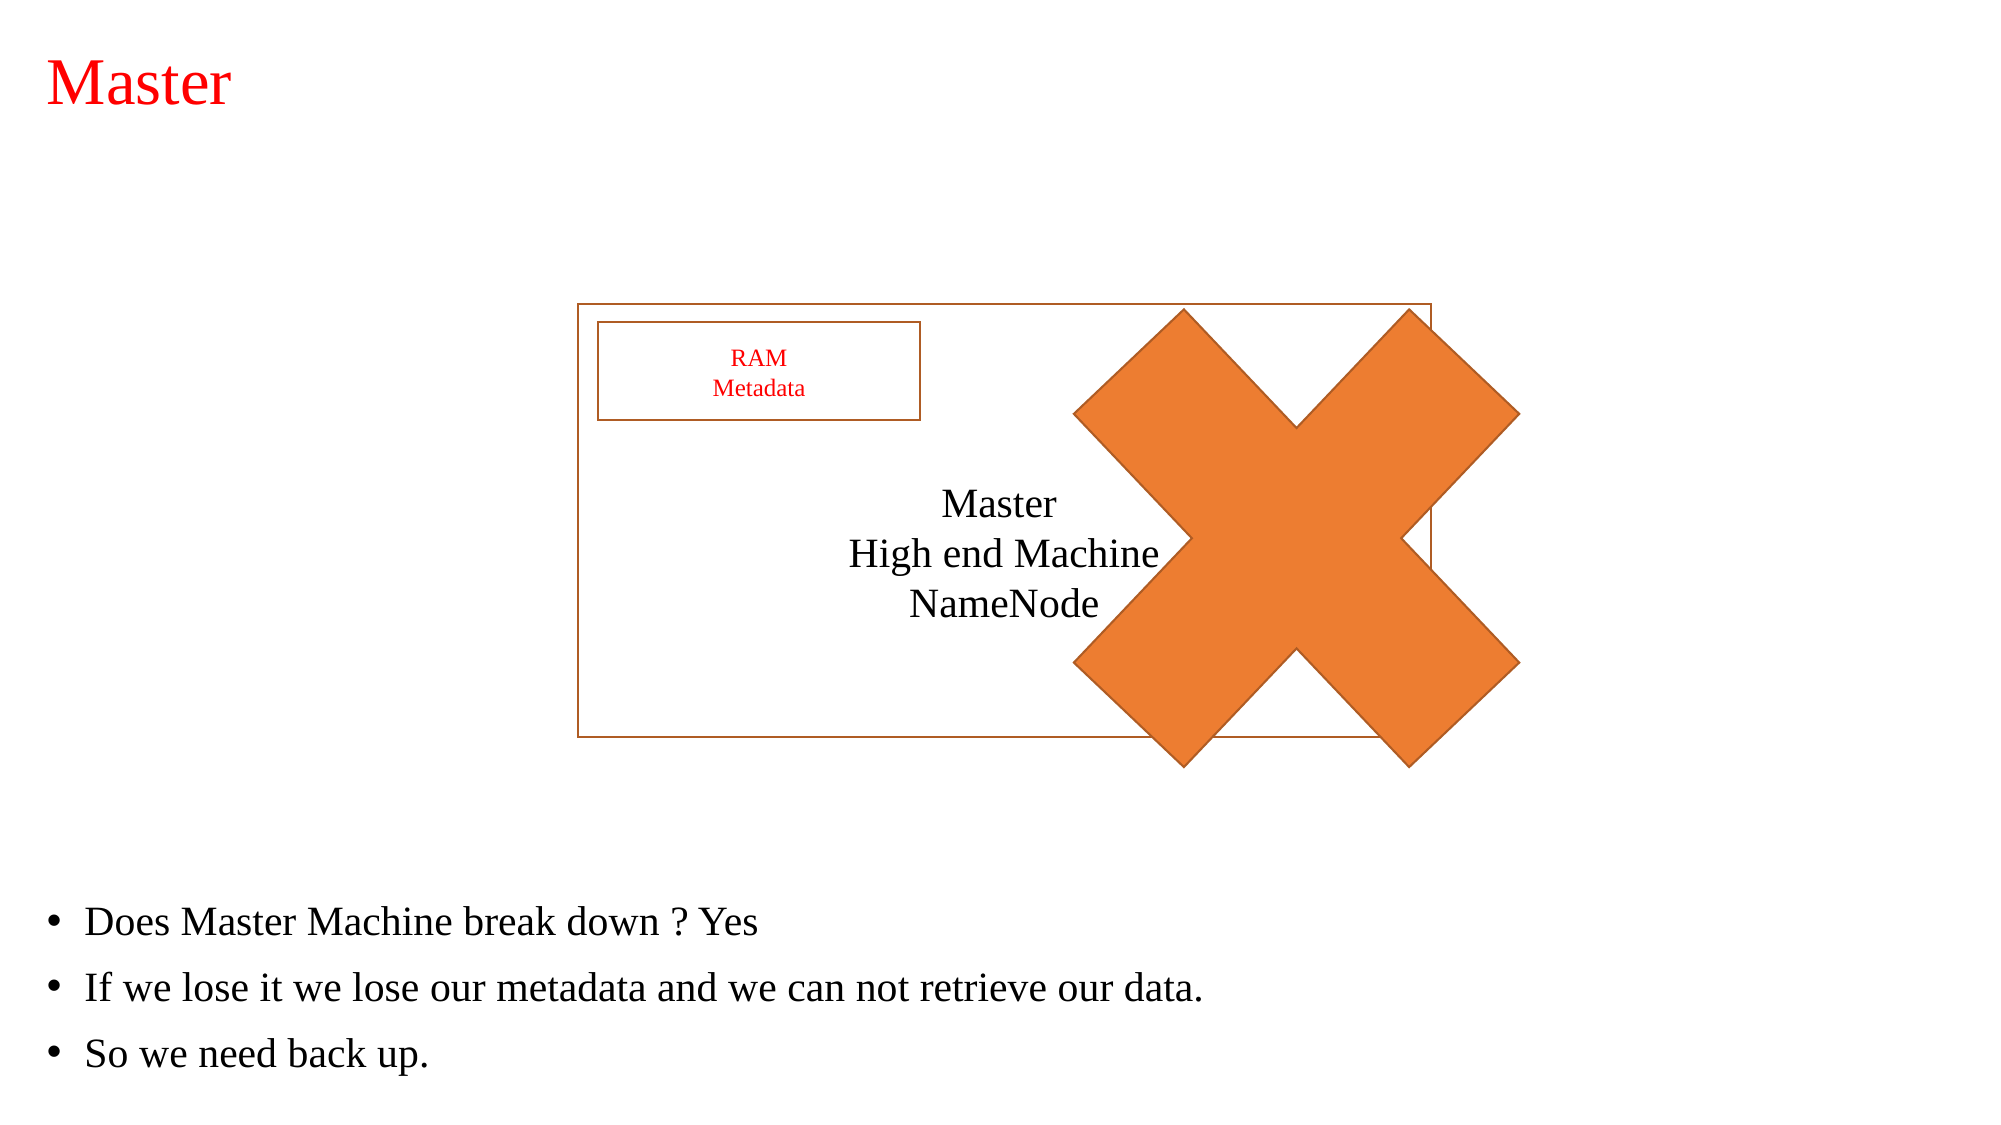

# Master

Master
High end Machine
NameNode
RAM
Metadata
Does Master Machine break down ? Yes
If we lose it we lose our metadata and we can not retrieve our data.
So we need back up.